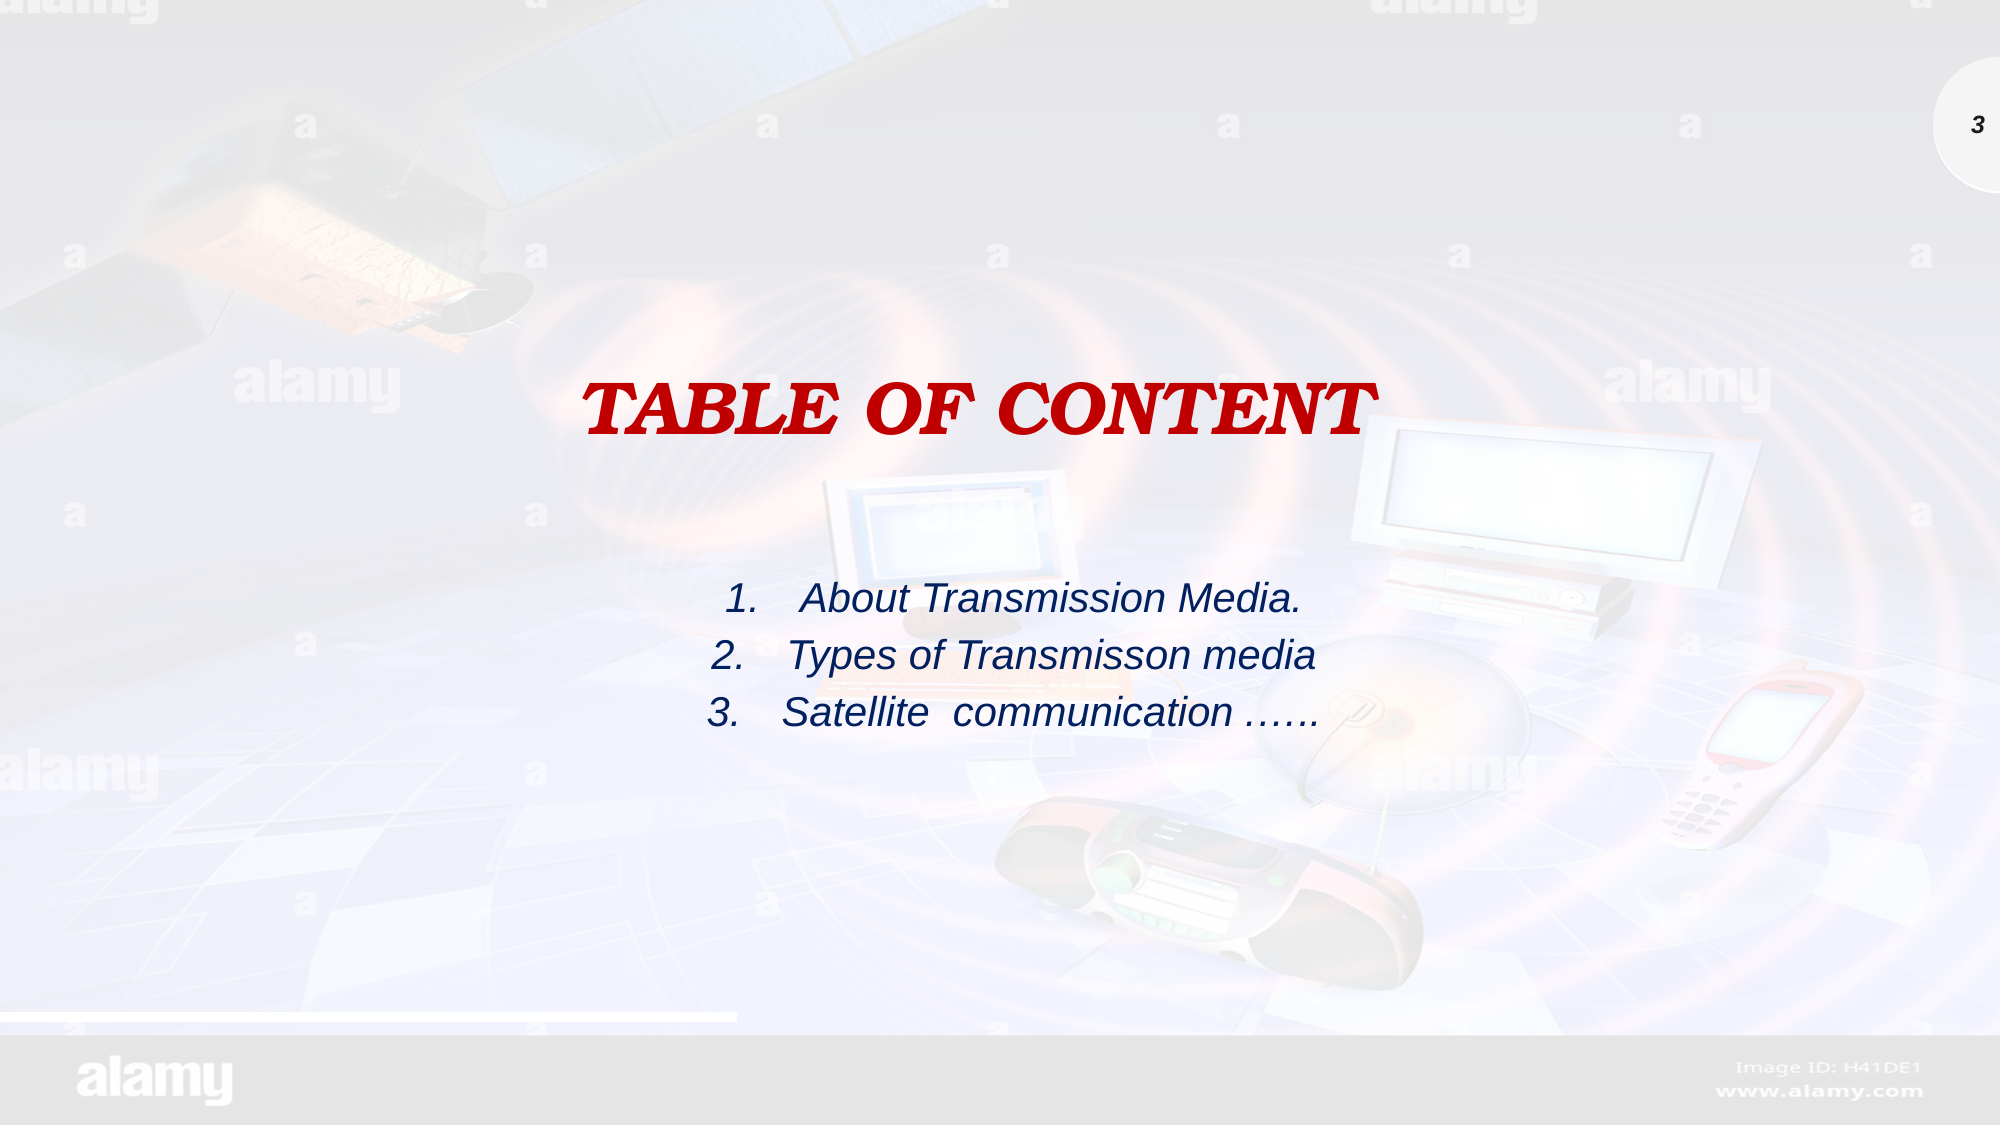

3
# Table of content
About Transmission Media.
Types of Transmisson media
Satellite  communication .…..